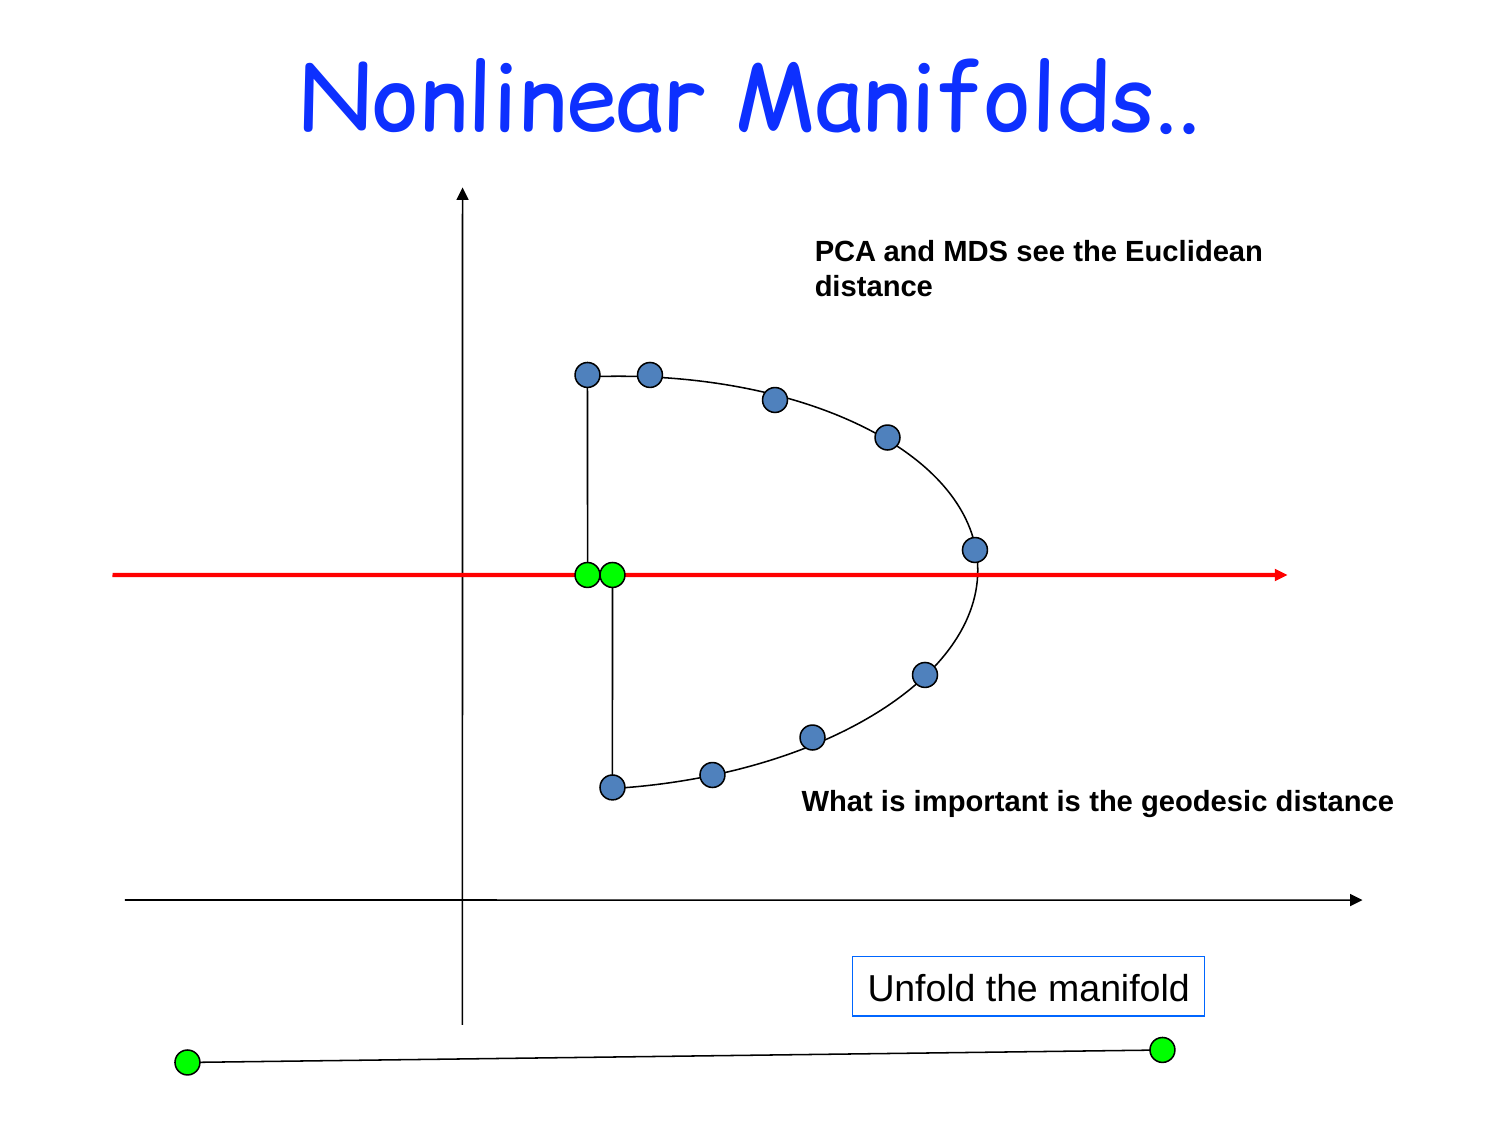

# Nonlinear Manifolds..

PCA and MDS see the Euclidean
distance
A

What is important is the geodesic distance

Unfold the manifold